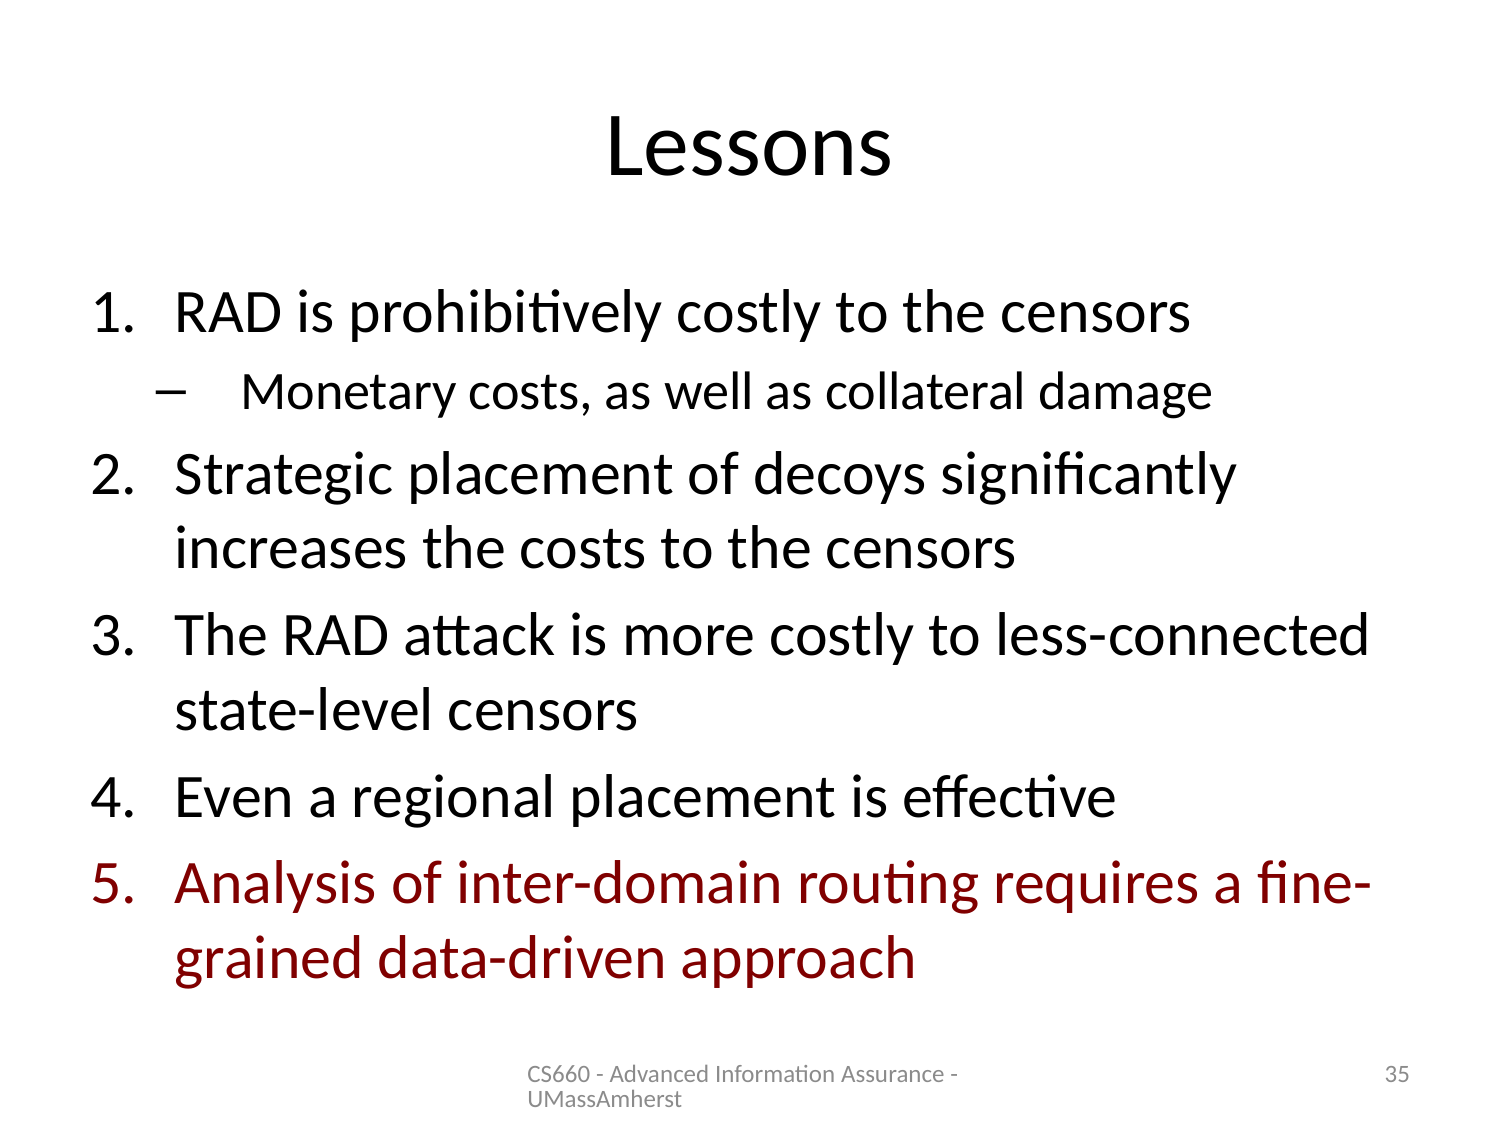

# Lessons
RAD is prohibitively costly to the censors
Monetary costs, as well as collateral damage
Strategic placement of decoys significantly increases the costs to the censors
The RAD attack is more costly to less-connected state-level censors
Even a regional placement is effective
Analysis of inter-domain routing requires a fine-grained data-driven approach
CS660 - Advanced Information Assurance - UMassAmherst
35